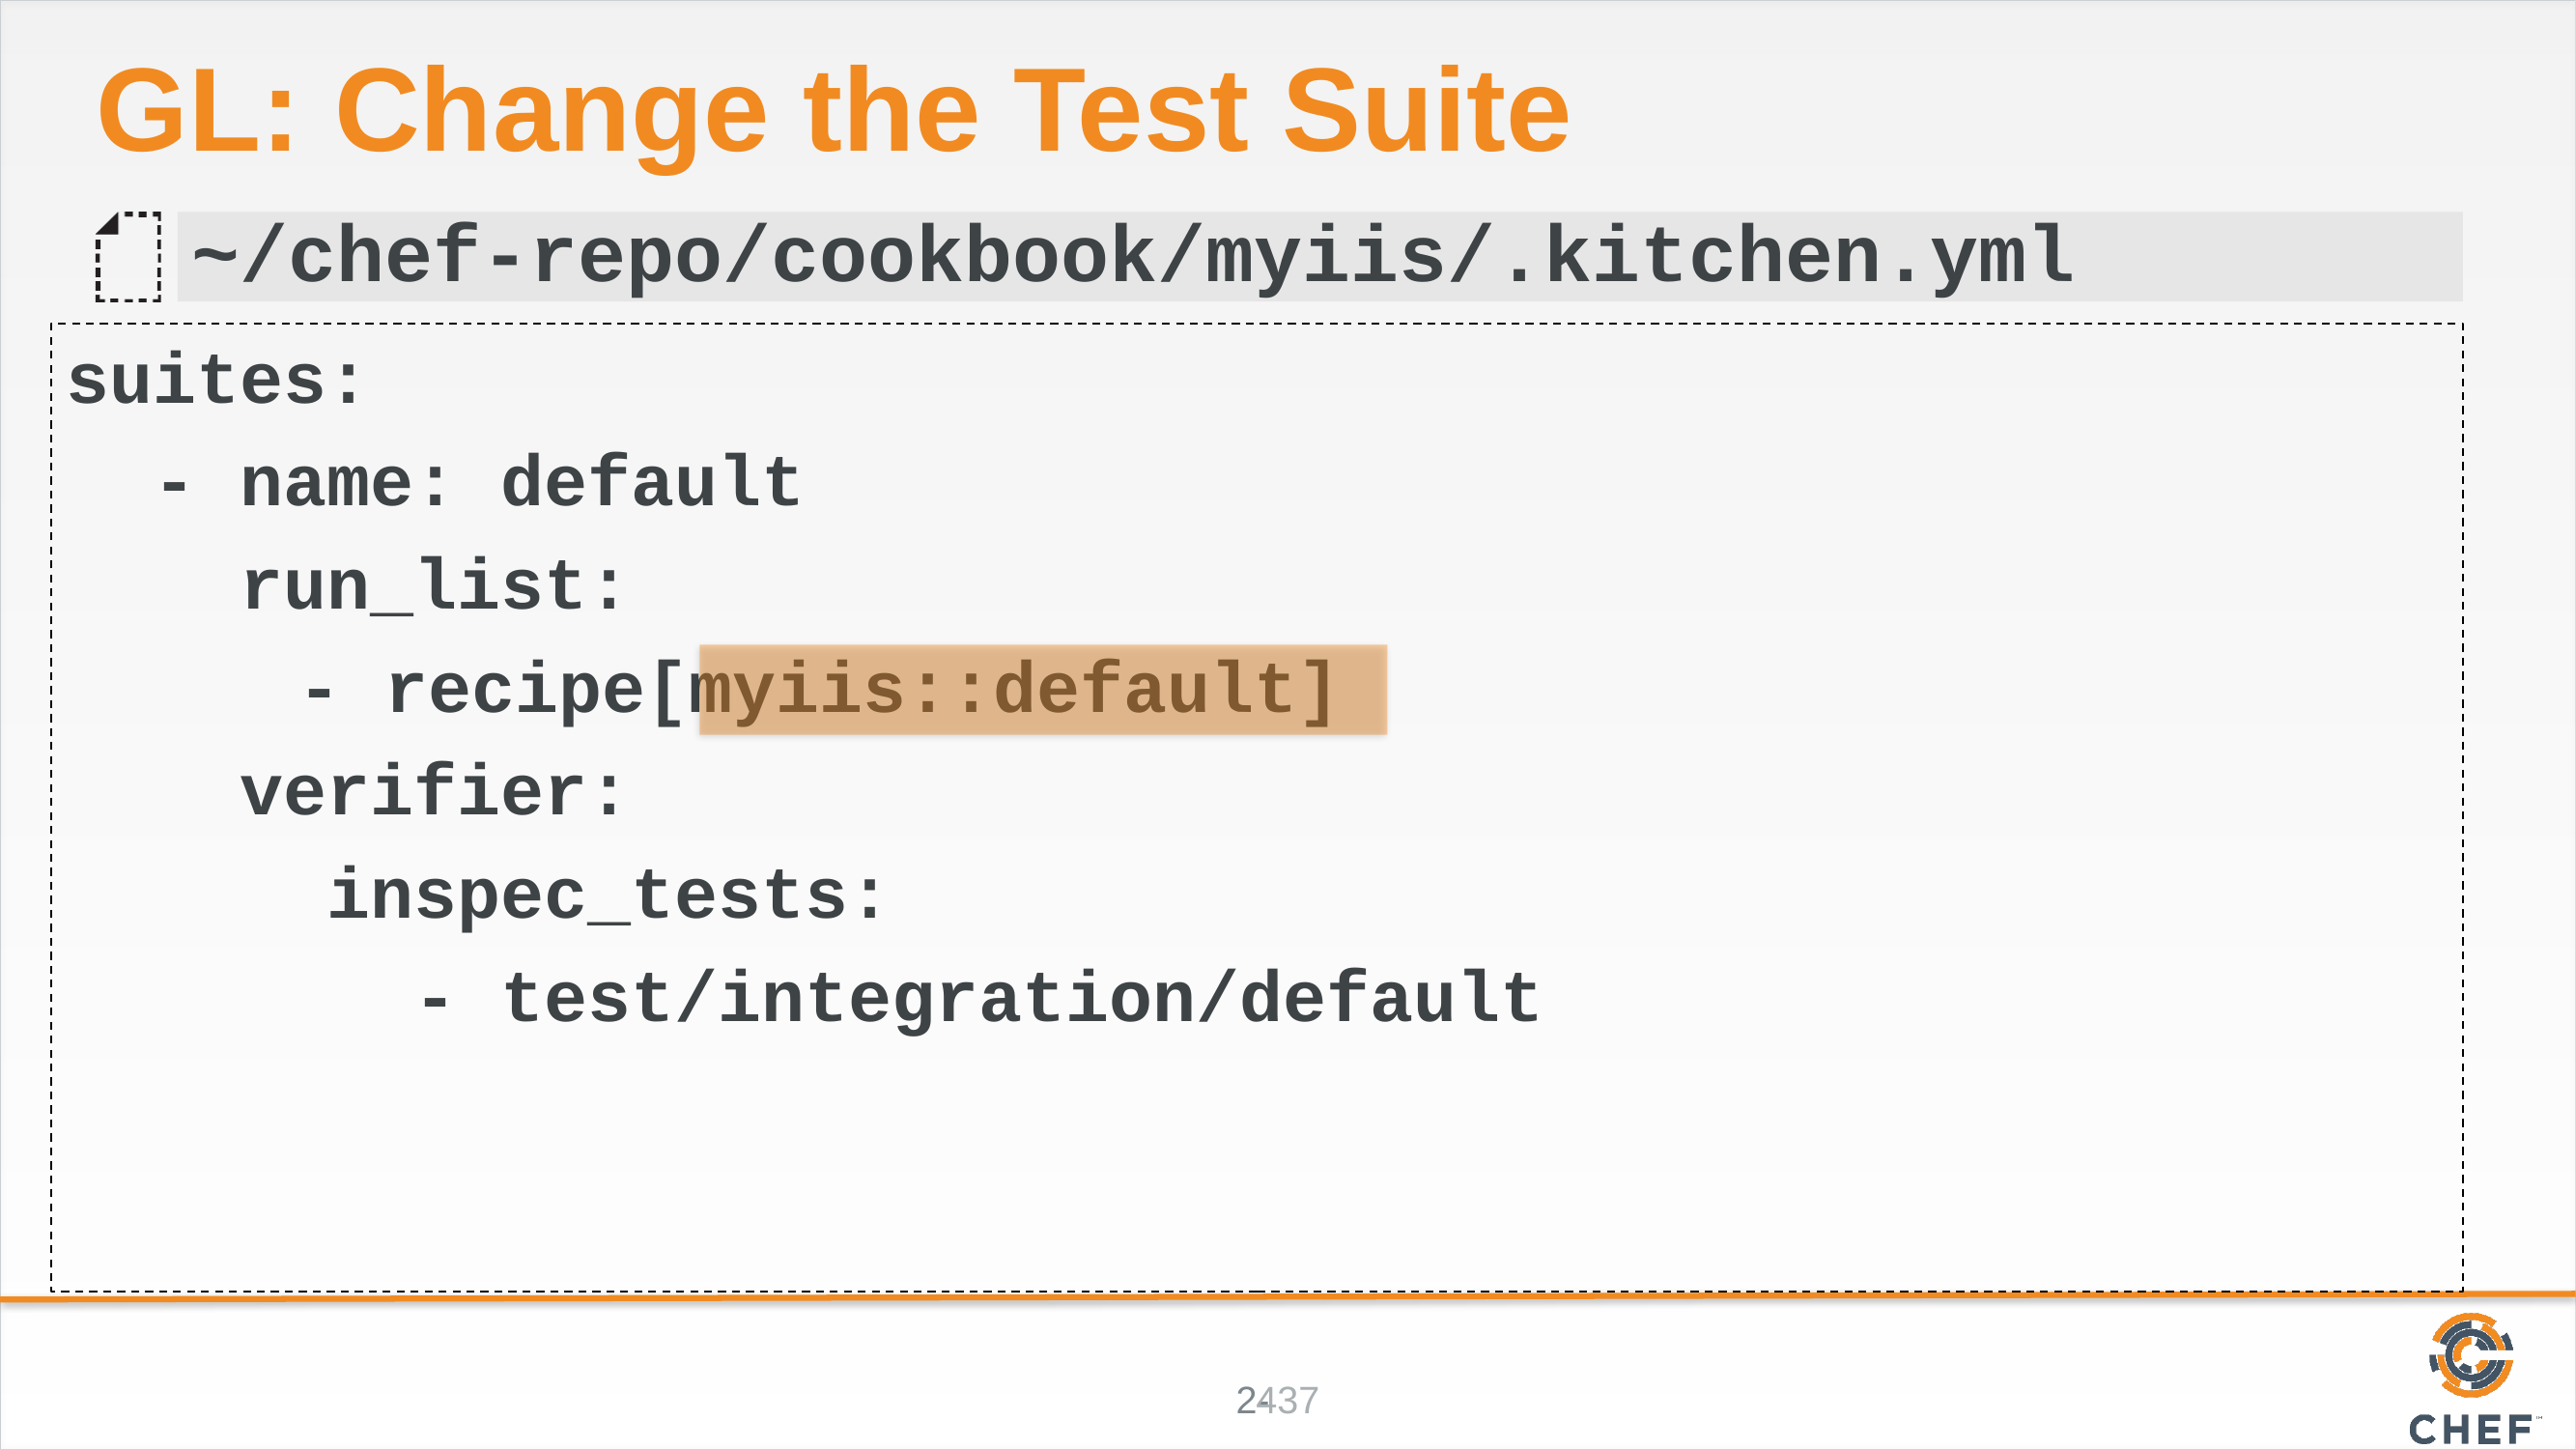

# GL: Change the Test Suite
~/chef-repo/cookbook/myiis/.kitchen.yml
suites:
  - name: default
    run_list:
	  - recipe[myiis::default]
    verifier:
      inspec_tests:
        - test/integration/default

437